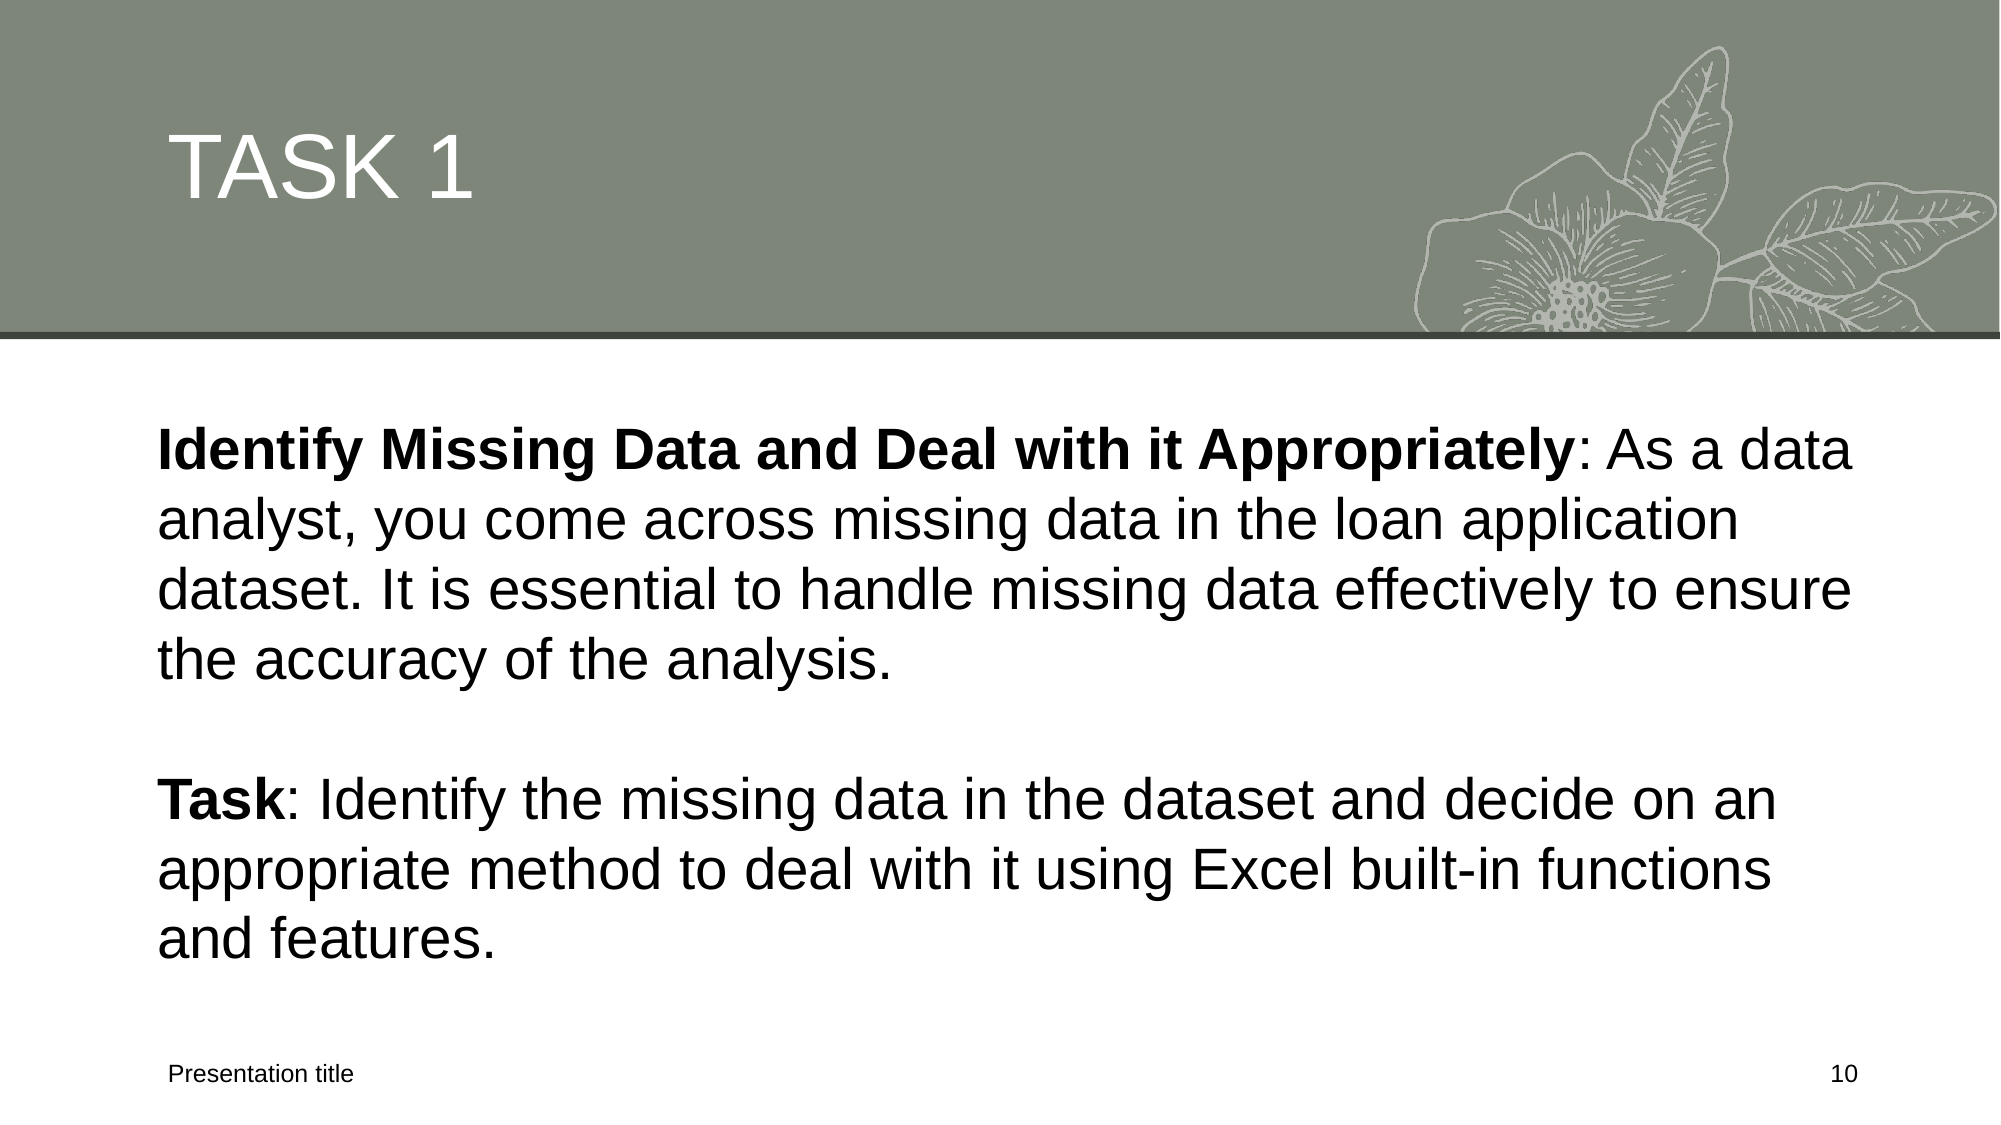

# TASK 1
Identify Missing Data and Deal with it Appropriately: As a data analyst, you come across missing data in the loan application dataset. It is essential to handle missing data effectively to ensure the accuracy of the analysis.

Task: Identify the missing data in the dataset and decide on an appropriate method to deal with it using Excel built-in functions and features.
Presentation title
10